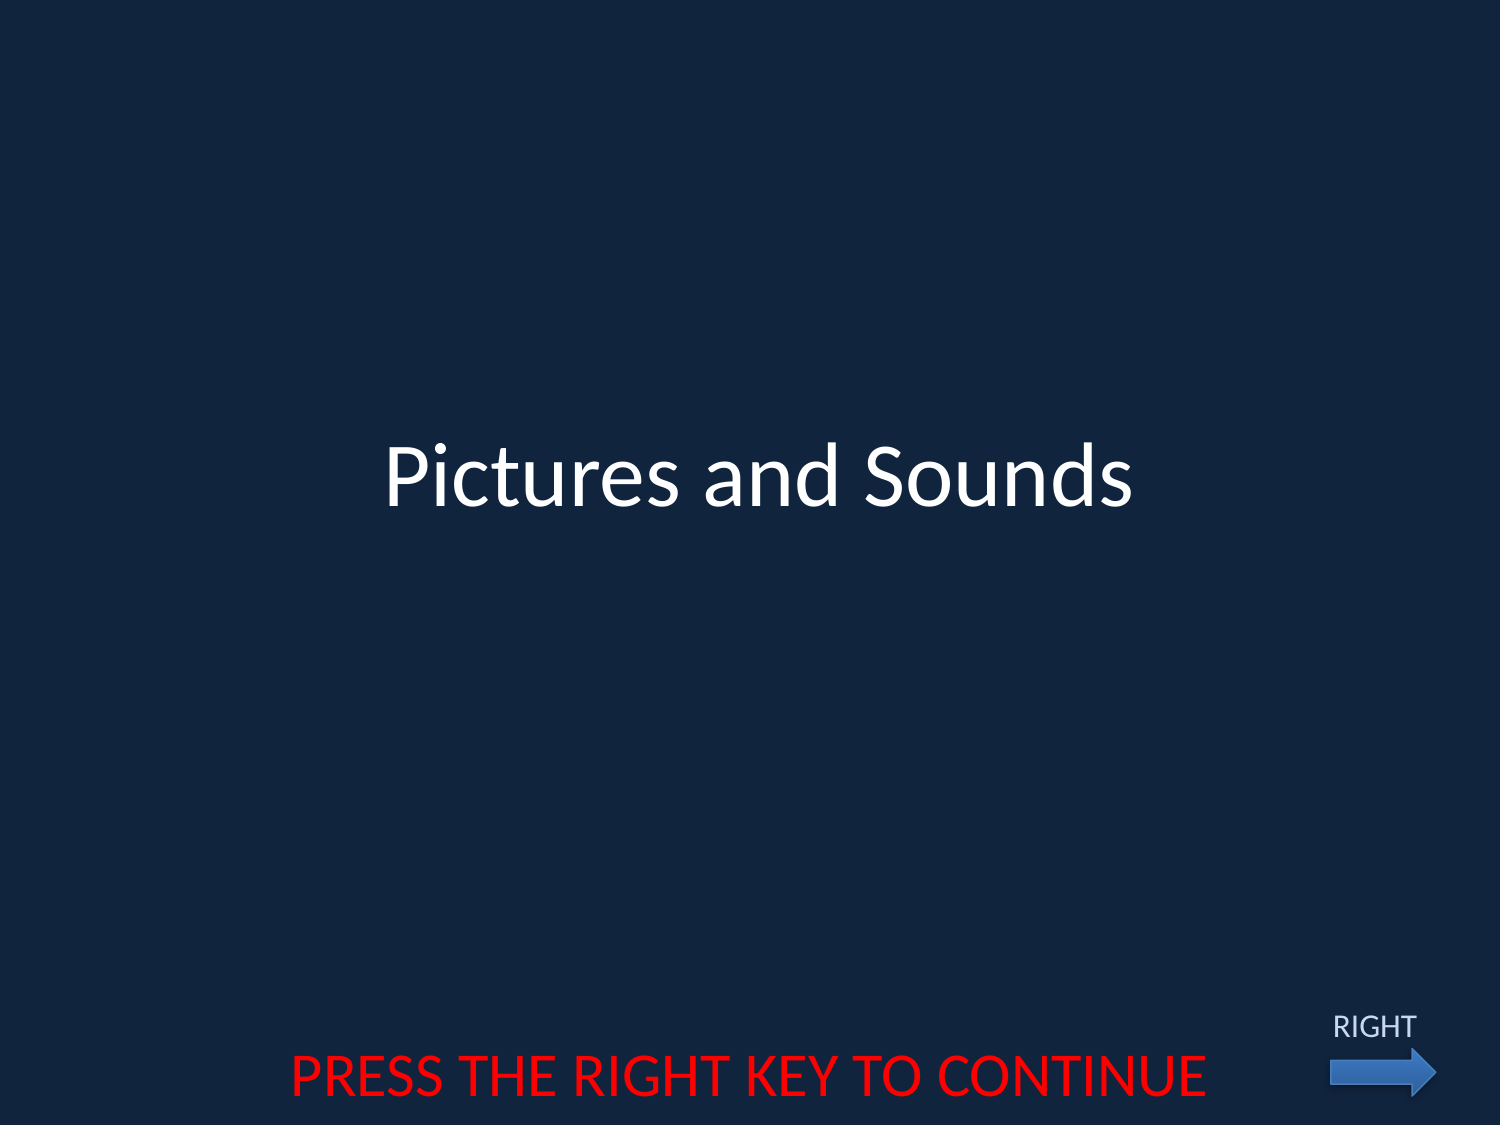

# Pictures and Sounds
RIGHT
PRESS THE RIGHT KEY TO CONTINUE